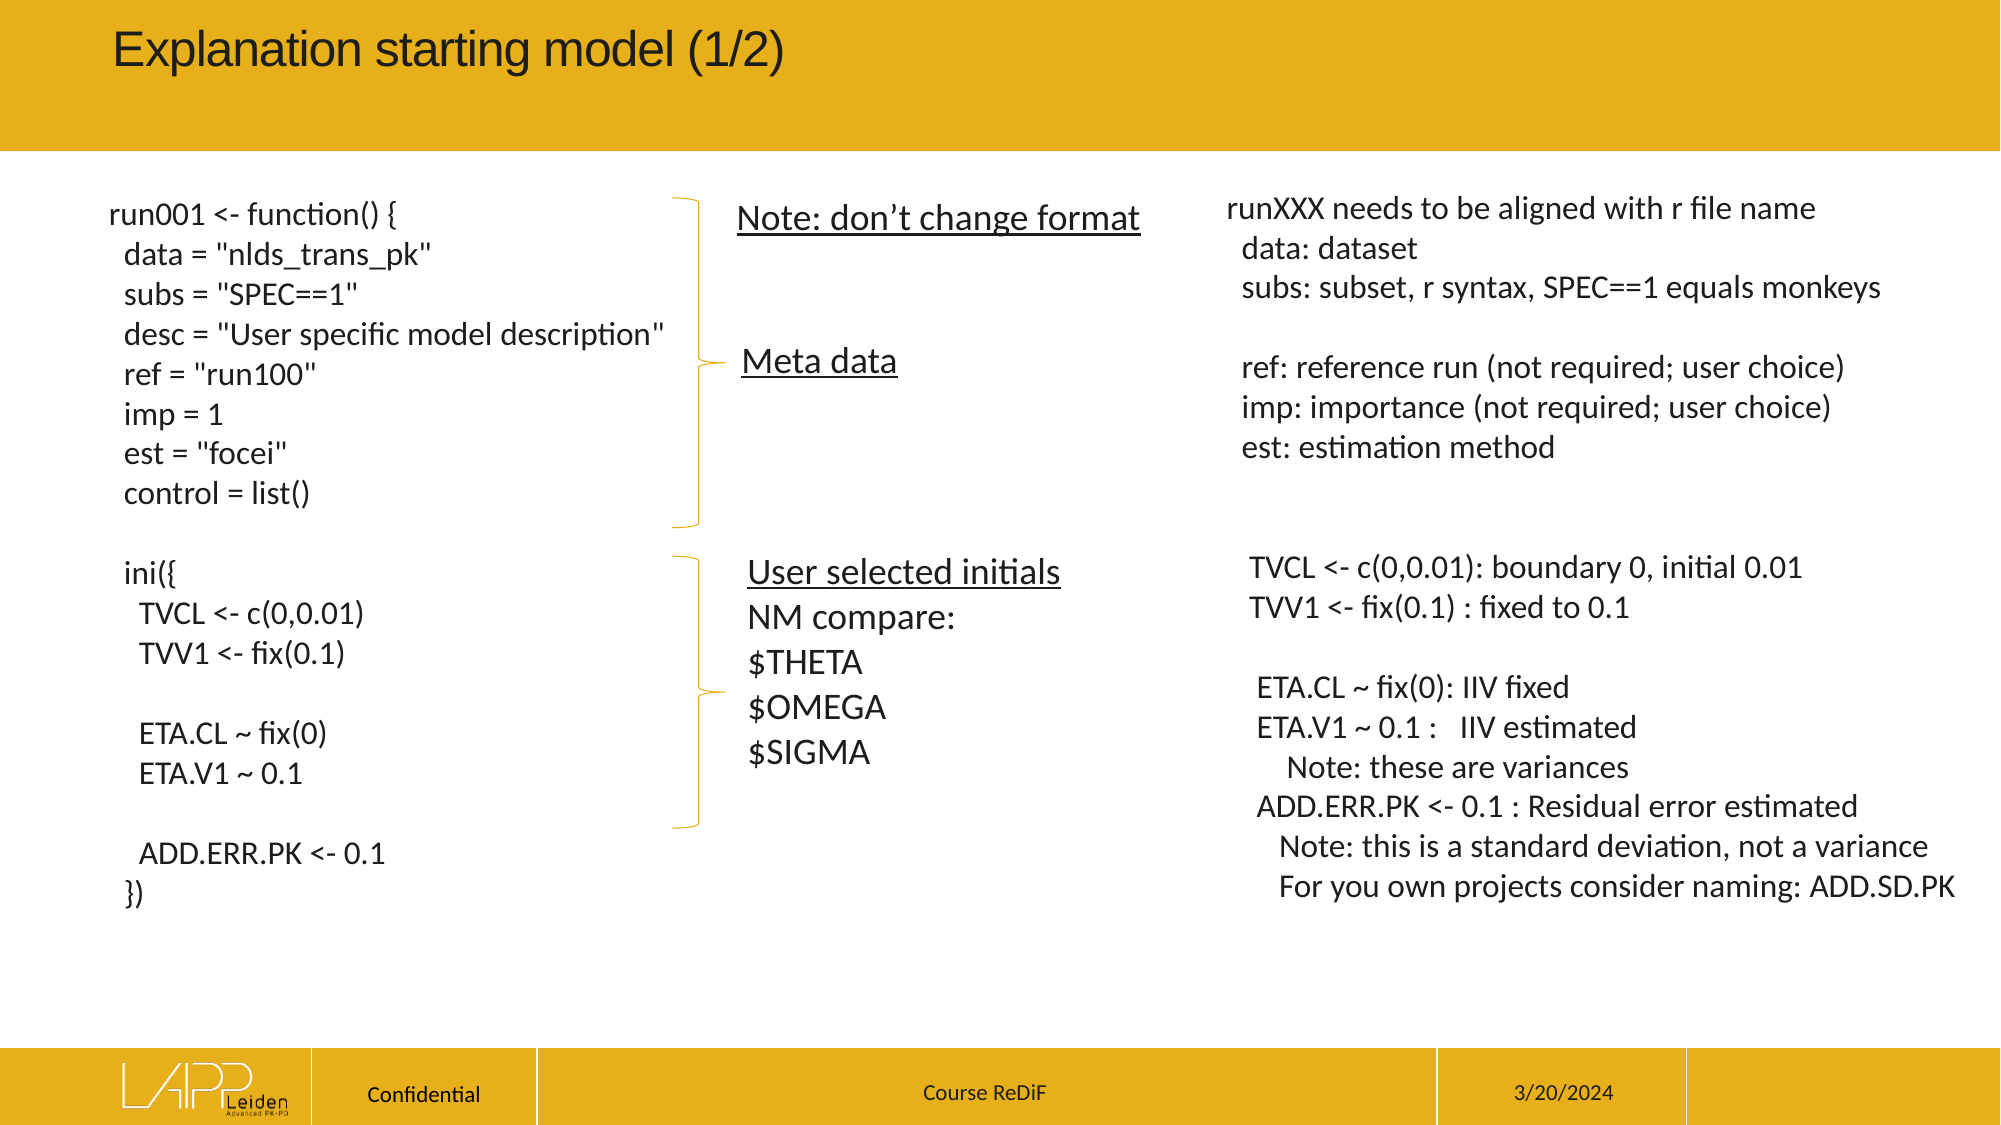

# Explanation starting model (1/2)

runXXX needs to be aligned with r file name
  data: dataset
  subs: subset, r syntax, SPEC==1 equals monkeys

  ref: reference run (not required; user choice)
  imp: importance (not required; user choice)
  est: estimation method

   TVCL <- c(0,0.01): boundary 0, initial 0.01
   TVV1 <- fix(0.1) : fixed to 0.1

    ETA.CL ~ fix(0): IIV fixed
    ETA.V1 ~ 0.1 :   IIV estimated
        Note: these are variances
    ADD.ERR.PK <- 0.1 : Residual error estimated
       Note: this is a standard deviation, not a variance
       For you own projects consider naming: ADD.SD.PK

run001 <- function() {
  data = "nlds_trans_pk"
  subs = "SPEC==1"
  desc = "User specific model description"
  ref = "run100"
  imp = 1
  est = "focei"
  control = list()

  ini({
    TVCL <- c(0,0.01)
    TVV1 <- fix(0.1)

    ETA.CL ~ fix(0)
    ETA.V1 ~ 0.1

    ADD.ERR.PK <- 0.1
  })
Note: don’t change format

Meta data

User selected initials
NM compare:
$THETA
$OMEGA
$SIGMA

3/20/2024
Course ReDiF